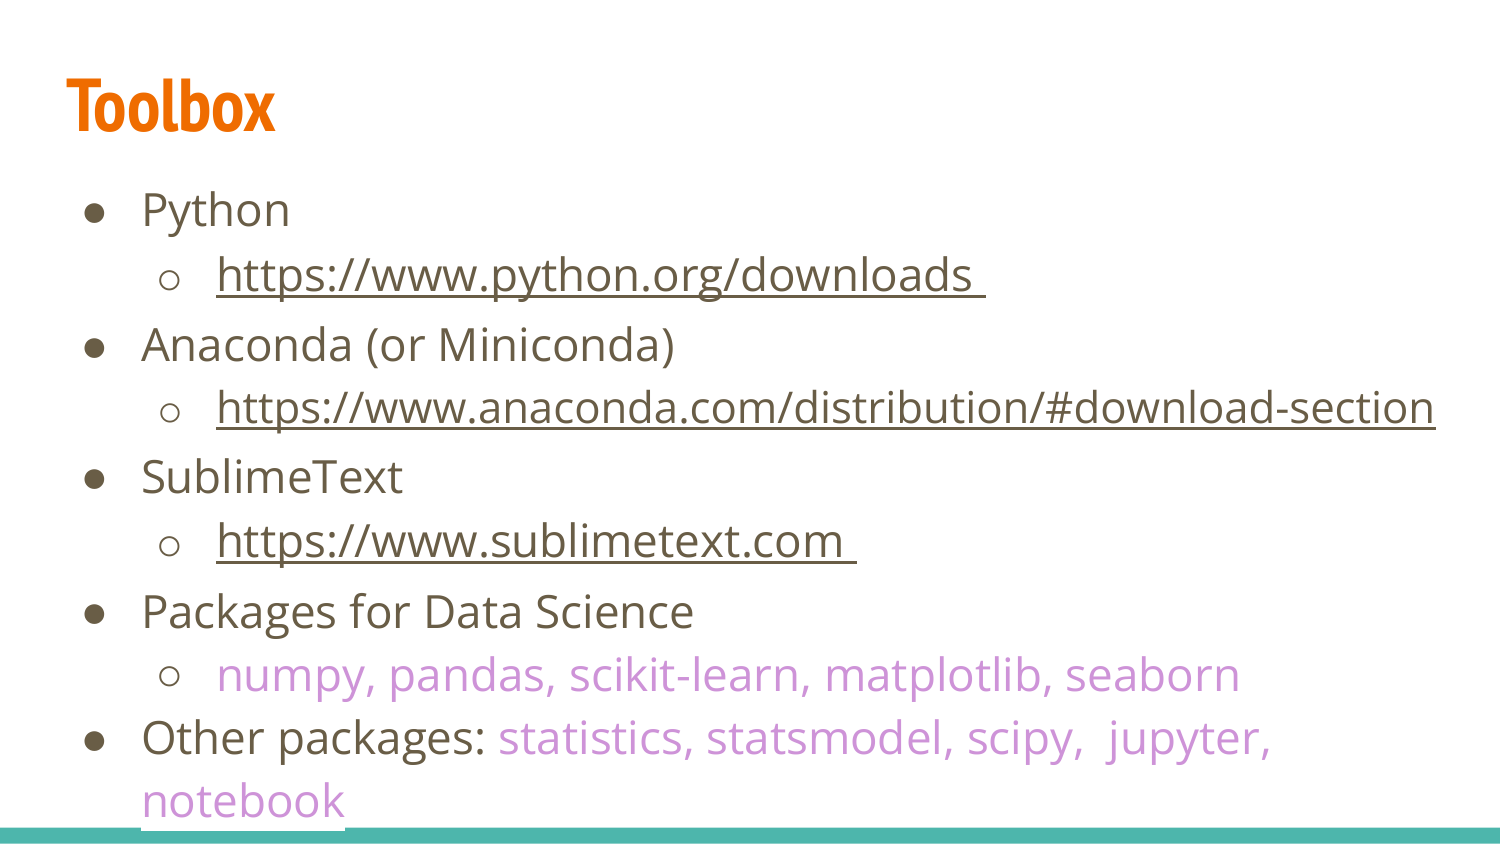

# Toolbox
Python
https://www.python.org/downloads
Anaconda (or Miniconda)
https://www.anaconda.com/distribution/#download-section
SublimeText
https://www.sublimetext.com
Packages for Data Science
numpy, pandas, scikit-learn, matplotlib, seaborn
Other packages: statistics, statsmodel, scipy,  jupyter, notebook